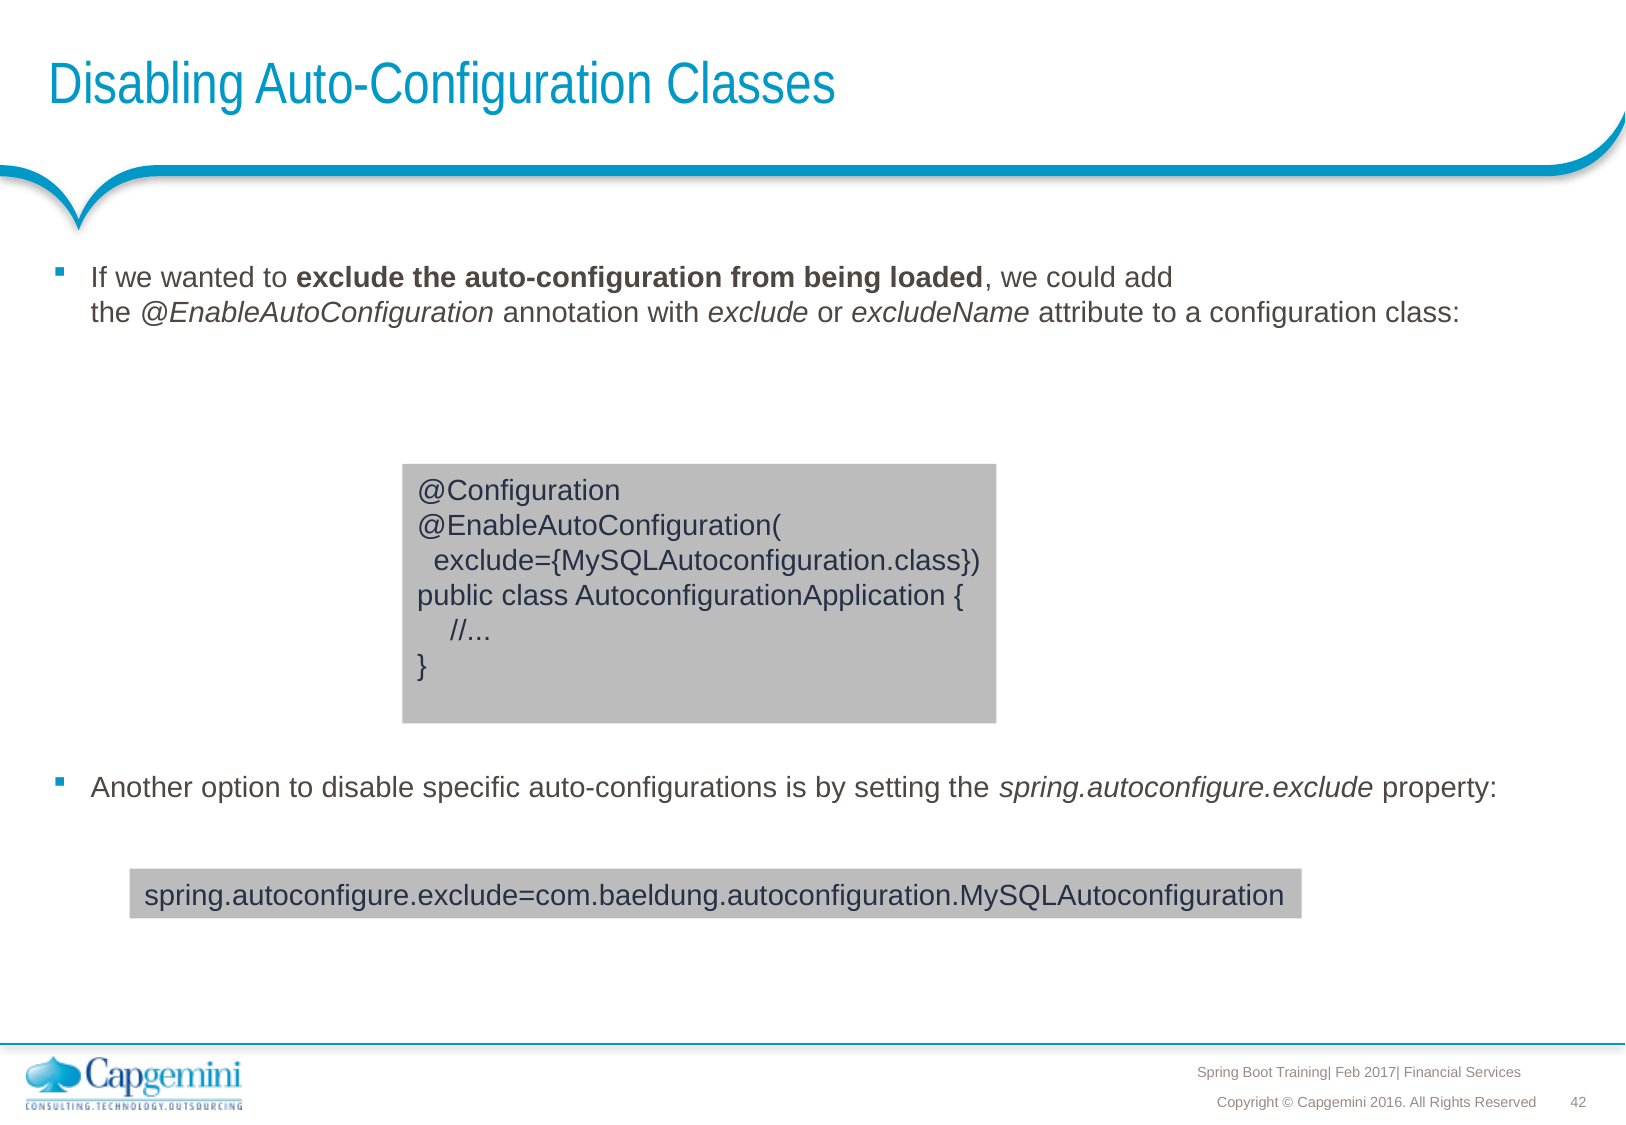

# Disabling Auto-Configuration Classes
If we wanted to exclude the auto-configuration from being loaded, we could add the @EnableAutoConfiguration annotation with exclude or excludeName attribute to a configuration class:

Another option to disable specific auto-configurations is by setting the spring.autoconfigure.exclude property:
@Configuration
@EnableAutoConfiguration(
  exclude={MySQLAutoconfiguration.class})
public class AutoconfigurationApplication {
    //...
}

spring.autoconfigure.exclude=com.baeldung.autoconfiguration.MySQLAutoconfiguration